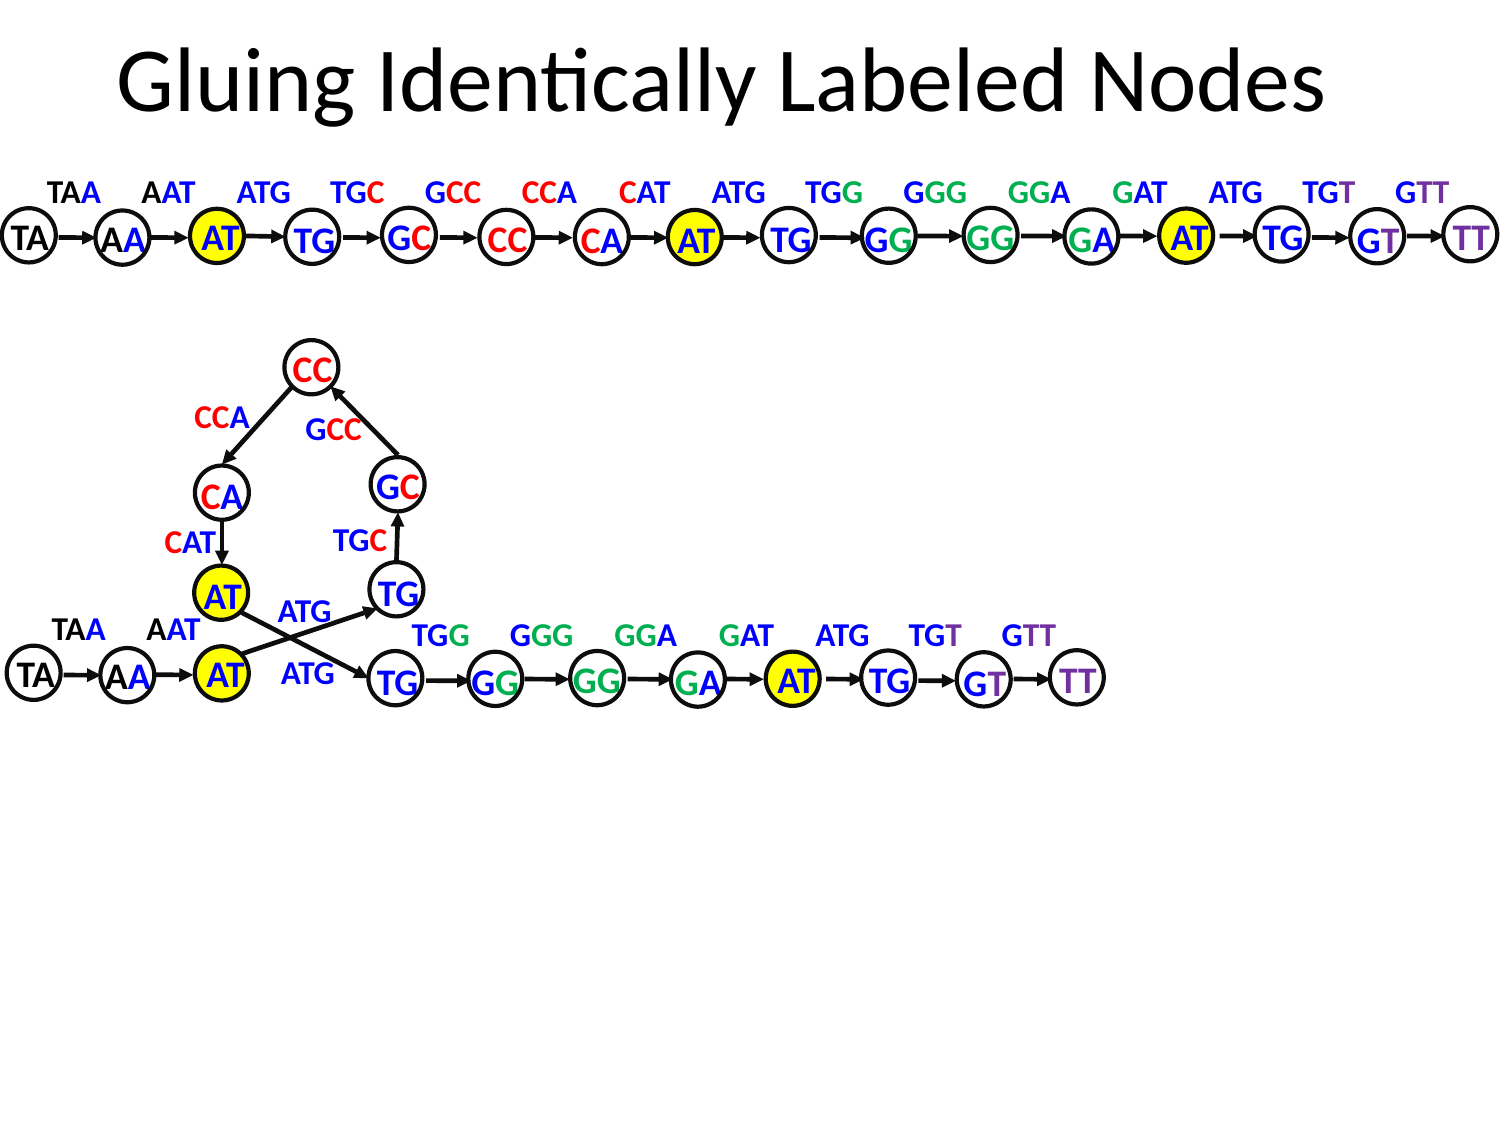

Gluing Identically Labeled Nodes
TAA
AAT
ATG
TGC
GCC
CCA
CAT
ATG
TGG
GGG
GGA
GAT
ATG
TGT
GTT
TA

AT

GC

GG

AT

TG

TT

AA

CC

TG

GG

GA

TG

CA

AT

GT

CC

CCA
GCC
GC

CA

TGC
CAT
TG

AT

ATG
TAA
AAT
TGG
GGG
GGA
GAT
ATG
TGT
GTT
TA

AT

ATG
AA

GG

AT

TG

TT

TG

GG

GA

GT